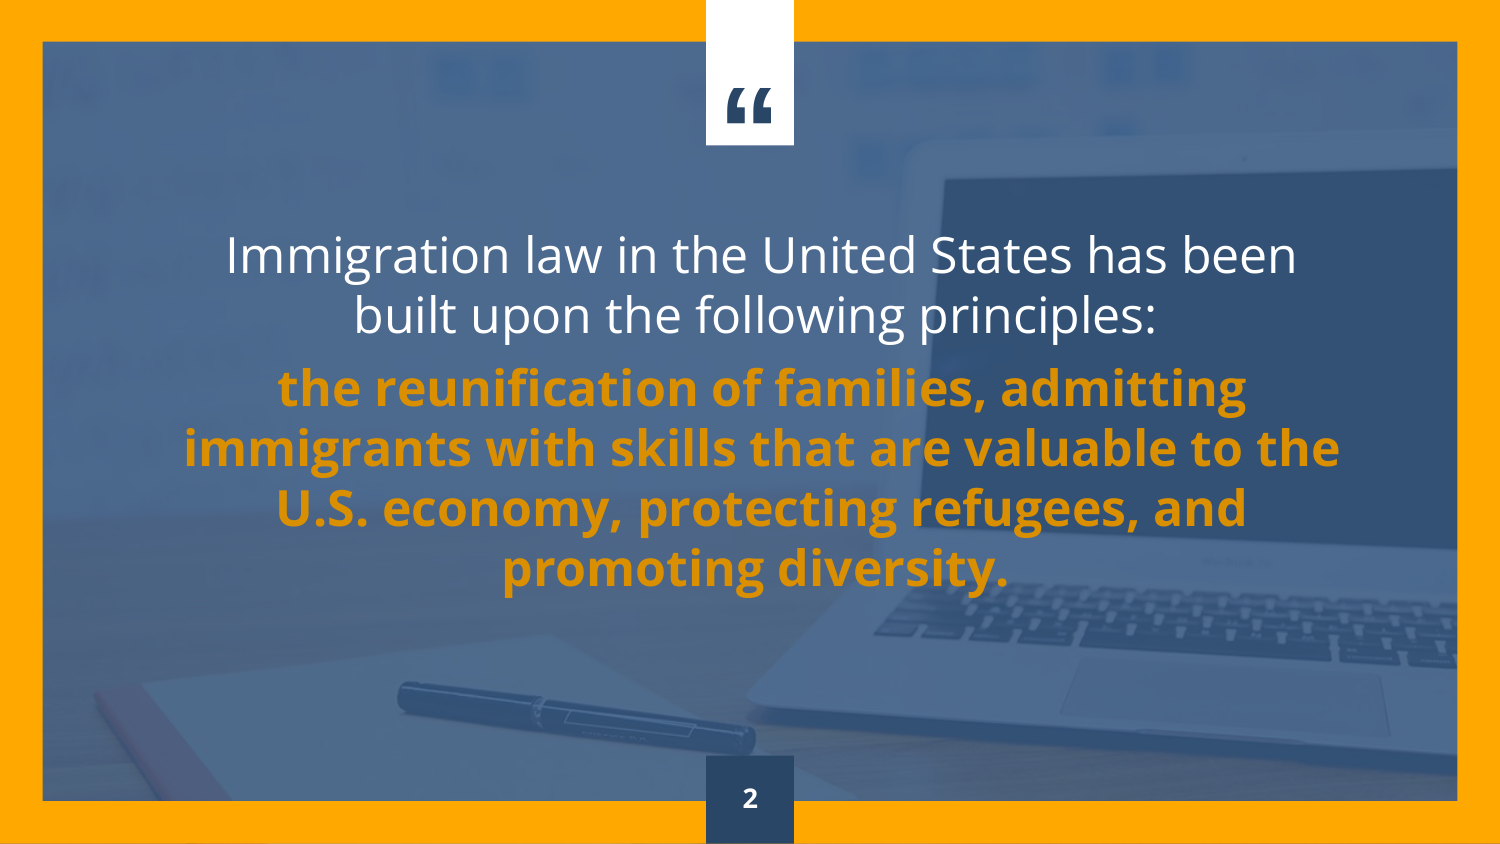

Immigration law in the United States has been built upon the following principles:
the reunification of families, admitting immigrants with skills that are valuable to the U.S. economy, protecting refugees, and promoting diversity.
2